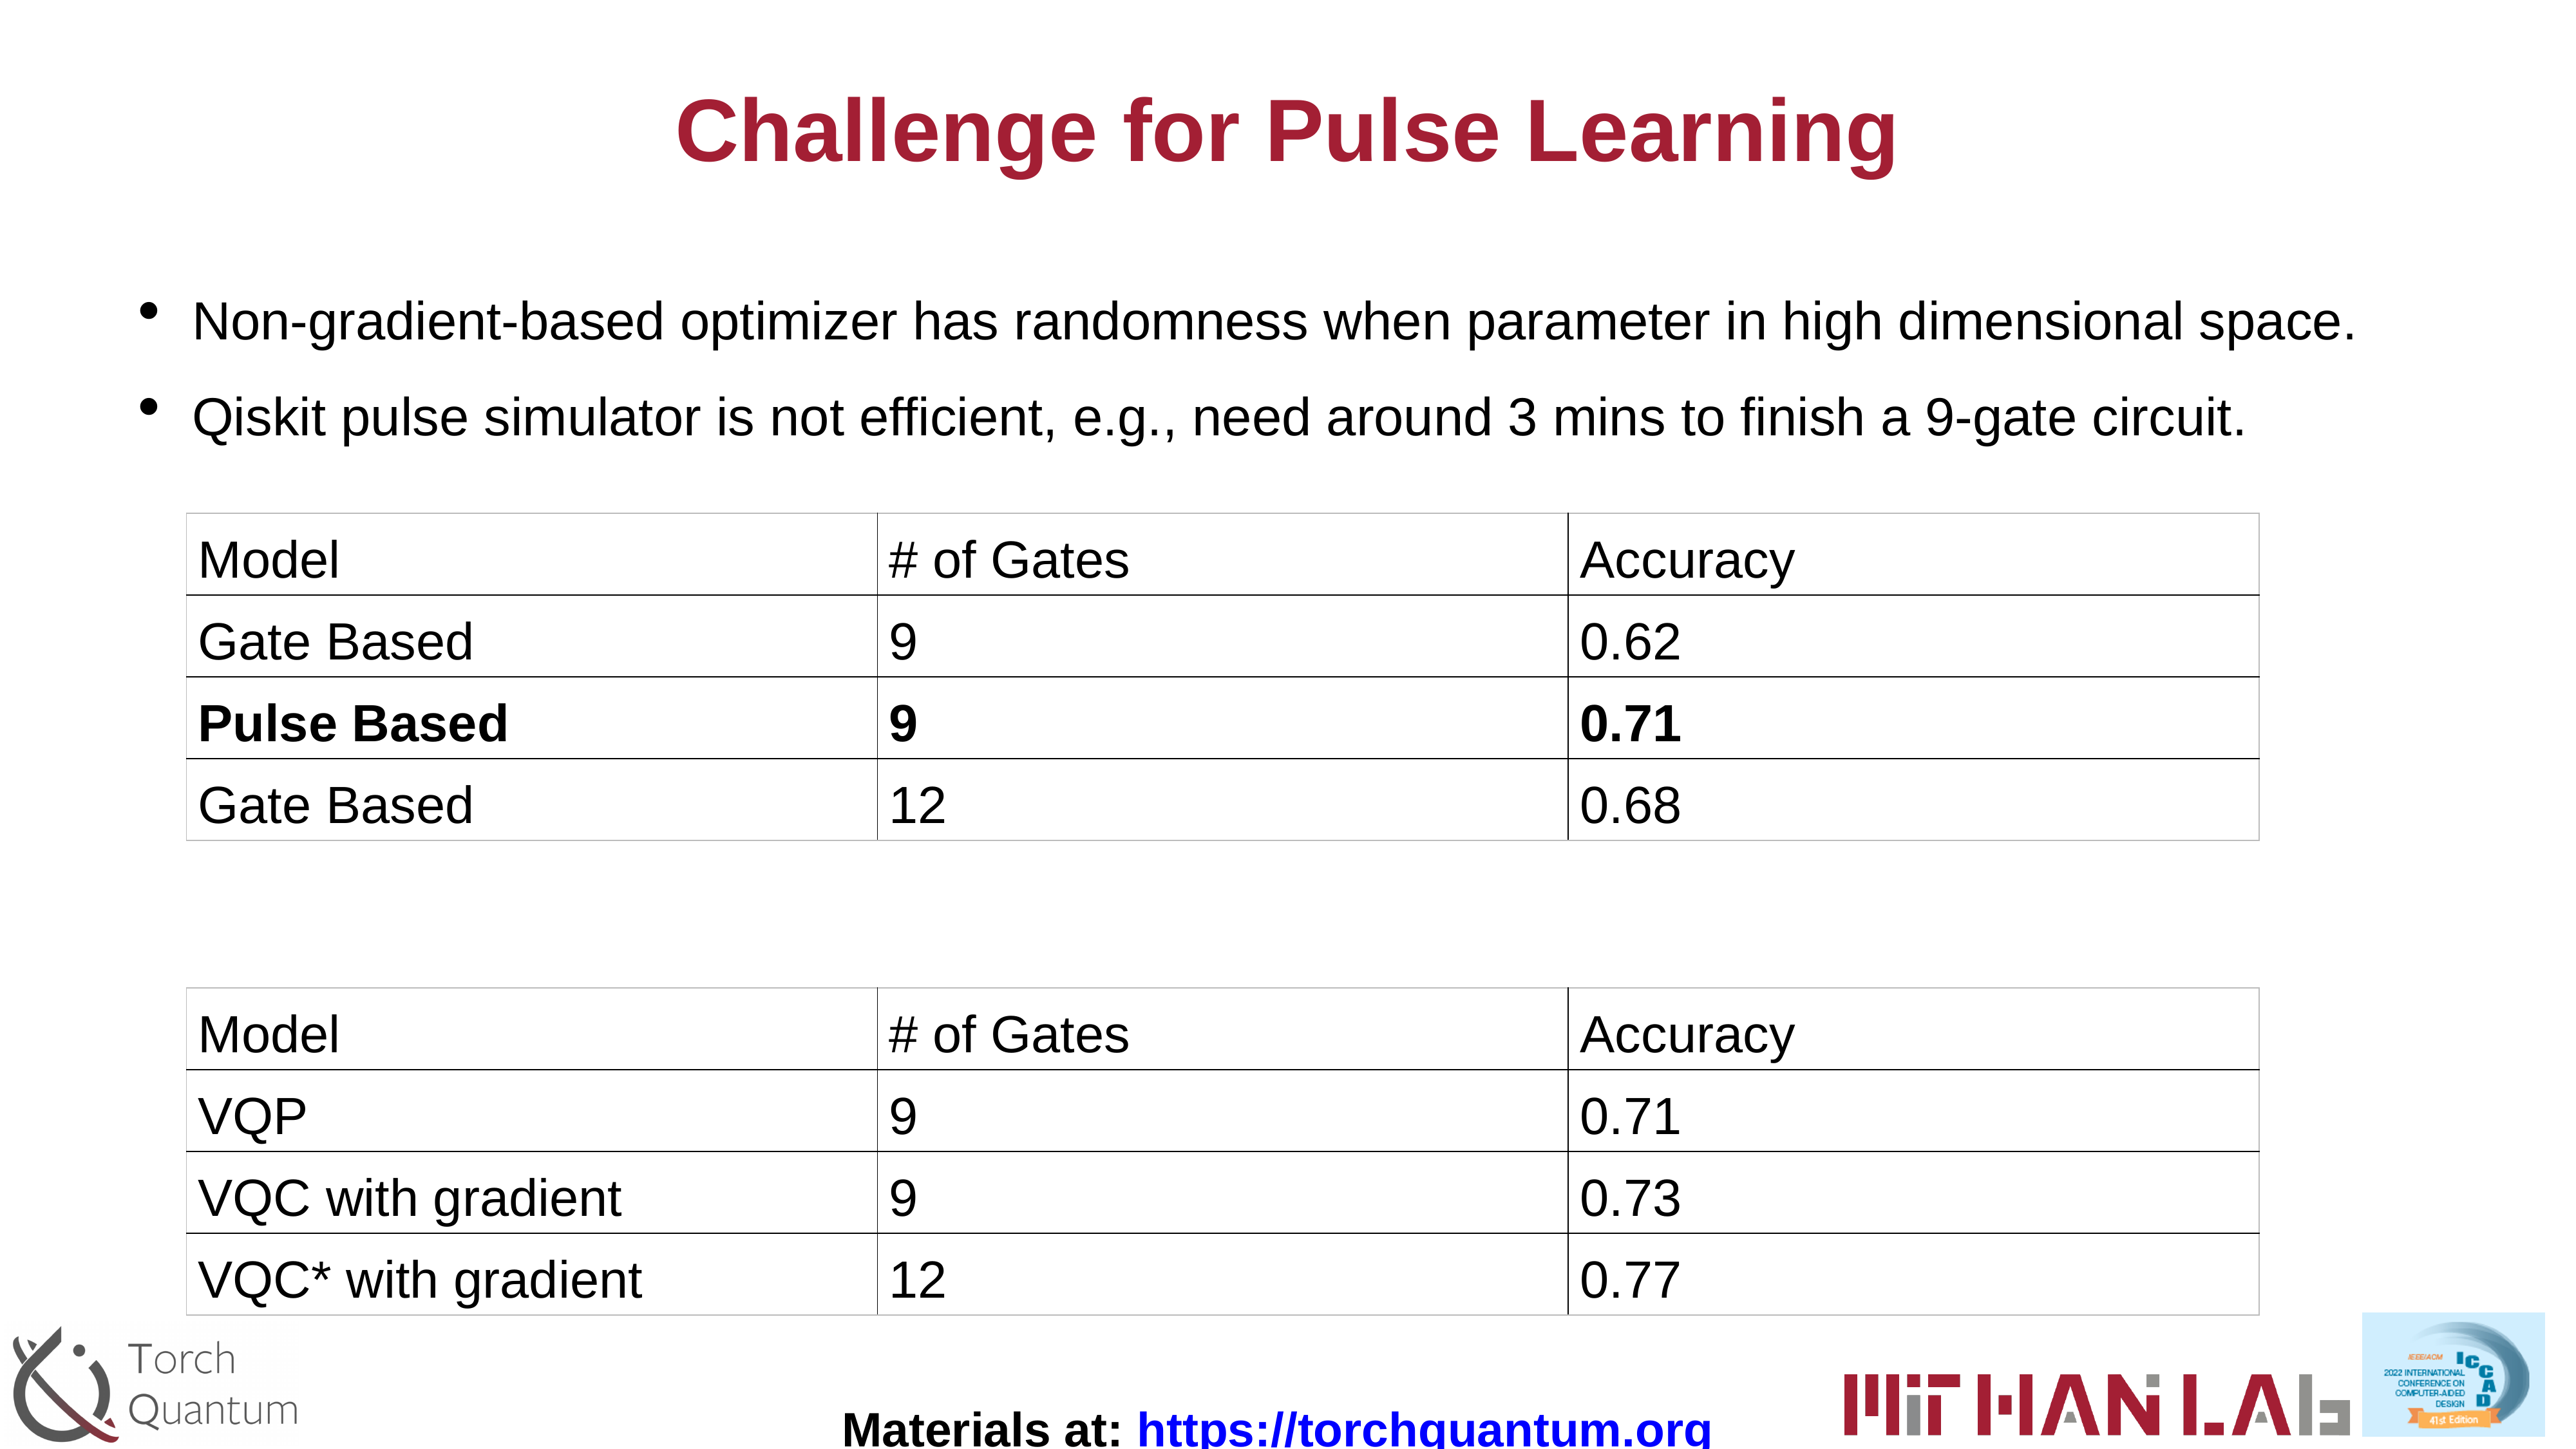

# Challenge for Pulse Learning
Non-gradient-based optimizer has randomness when parameter in high dimensional space.
Qiskit pulse simulator is not efficient, e.g., need around 3 mins to finish a 9-gate circuit.

| Model | # of Gates | Accuracy |
| --- | --- | --- |
| Gate Based | 9 | 0.62 |
| Pulse Based | 9 | 0.71 |
| Gate Based | 12 | 0.68 |
| Model | # of Gates | Accuracy |
| --- | --- | --- |
| VQP | 9 | 0.71 |
| VQC with gradient | 9 | 0.73 |
| VQC\* with gradient | 12 | 0.77 |